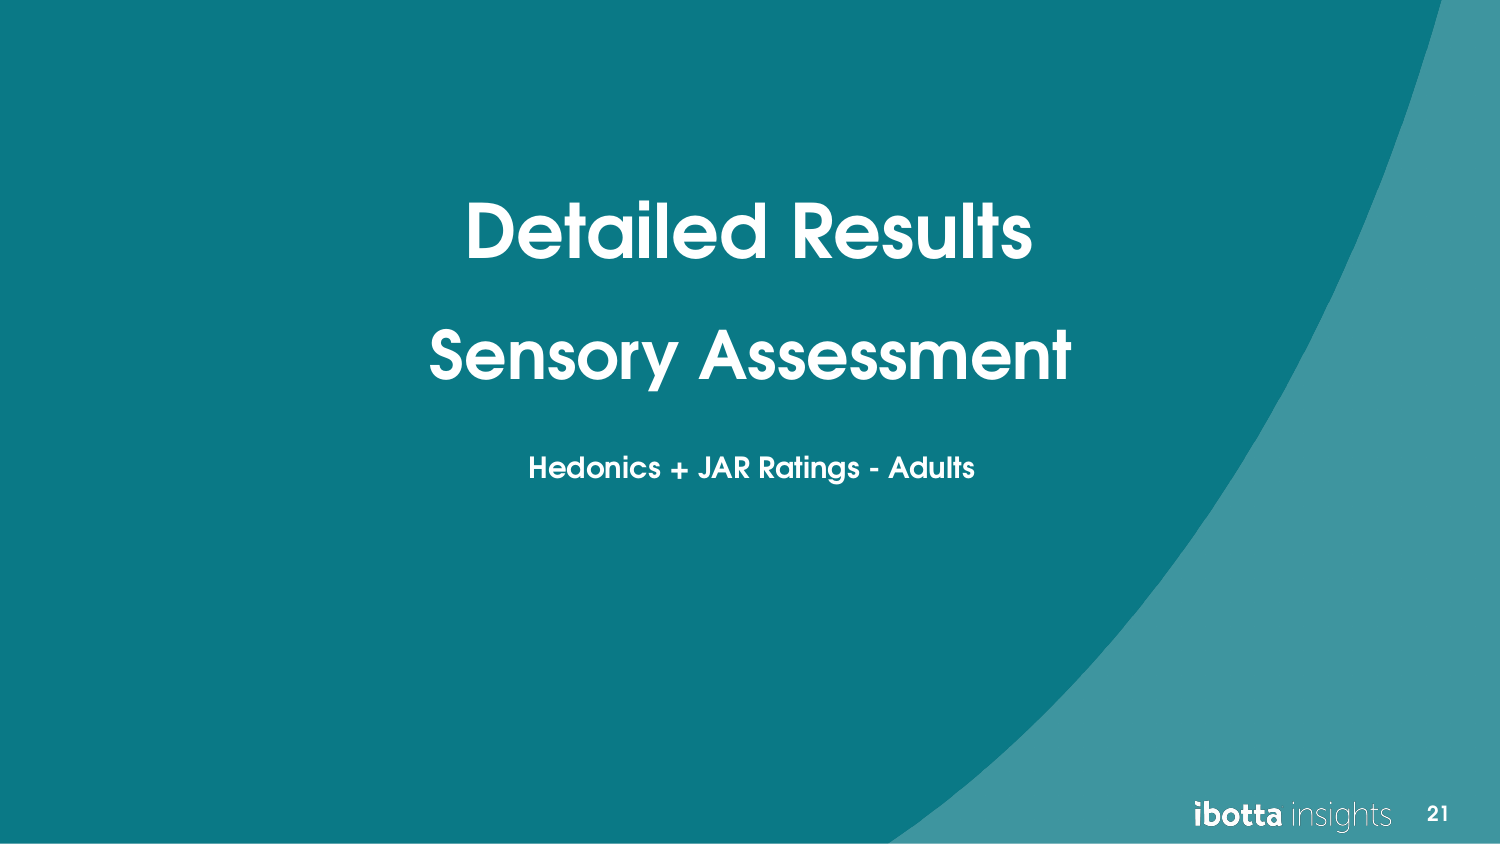

Detailed Results
# Sensory Assessment Hedonics + JAR Ratings - Adults
21